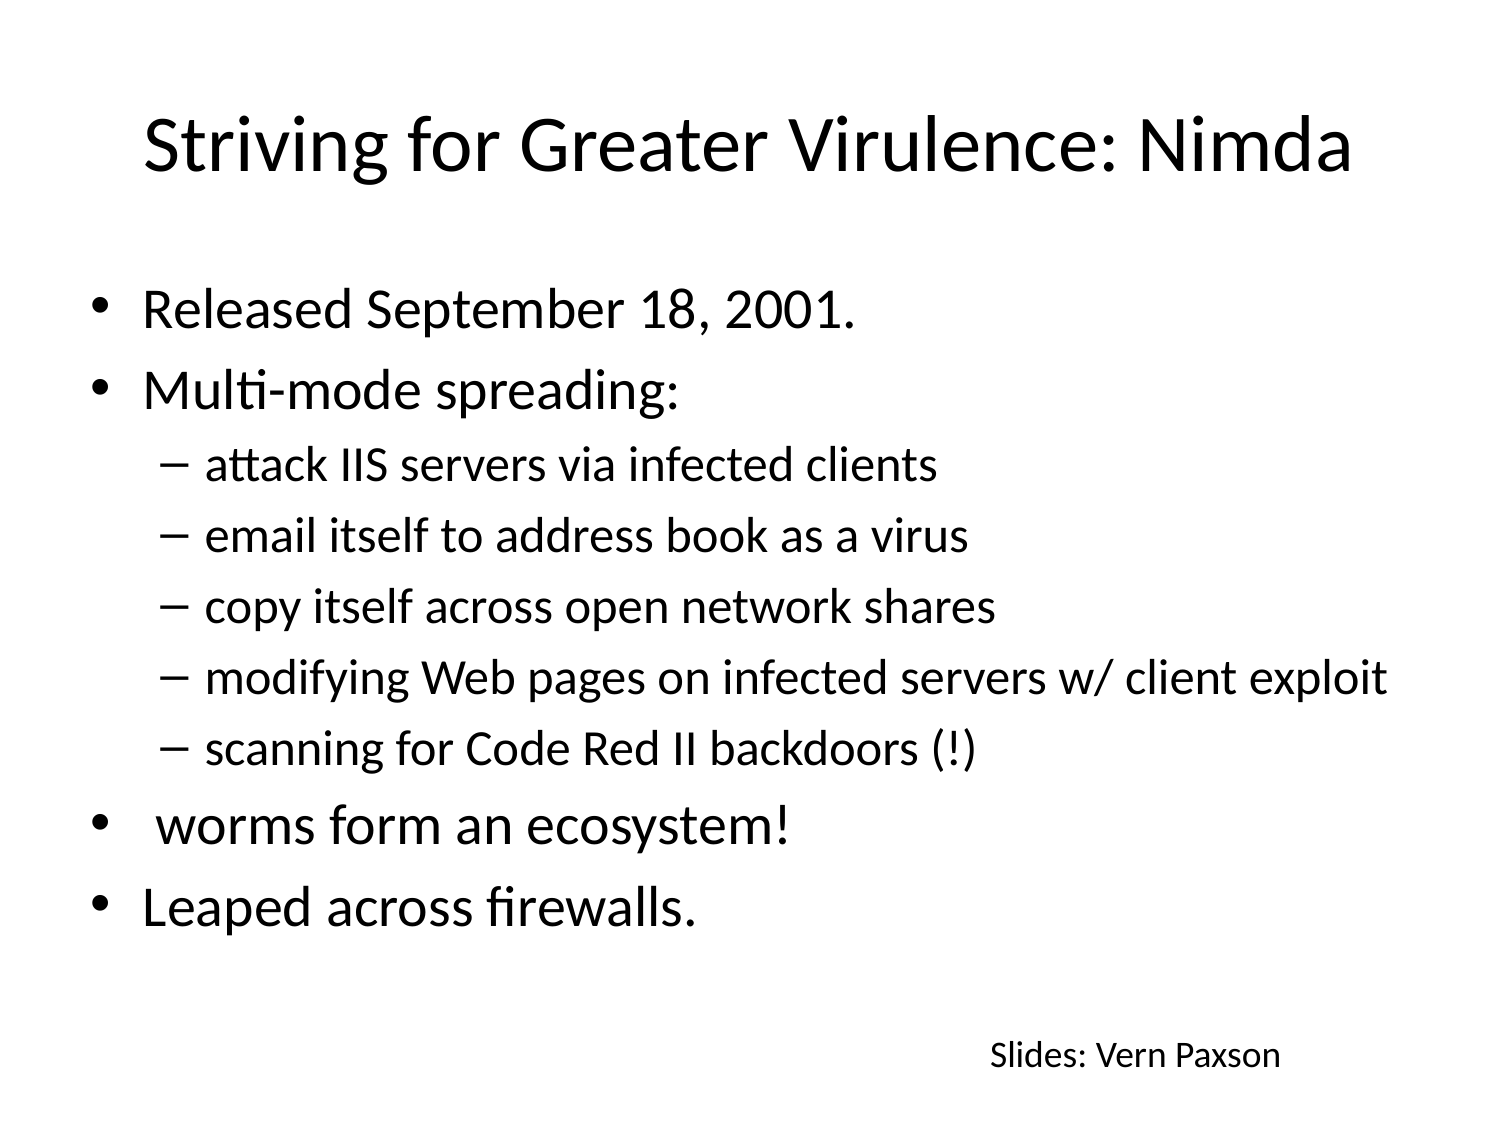

# Striving for Greater Virulence: Nimda
Released September 18, 2001.
Multi-mode spreading:
attack IIS servers via infected clients
email itself to address book as a virus
copy itself across open network shares
modifying Web pages on infected servers w/ client exploit
scanning for Code Red II backdoors (!)
 worms form an ecosystem!
Leaped across firewalls.
Slides: Vern Paxson